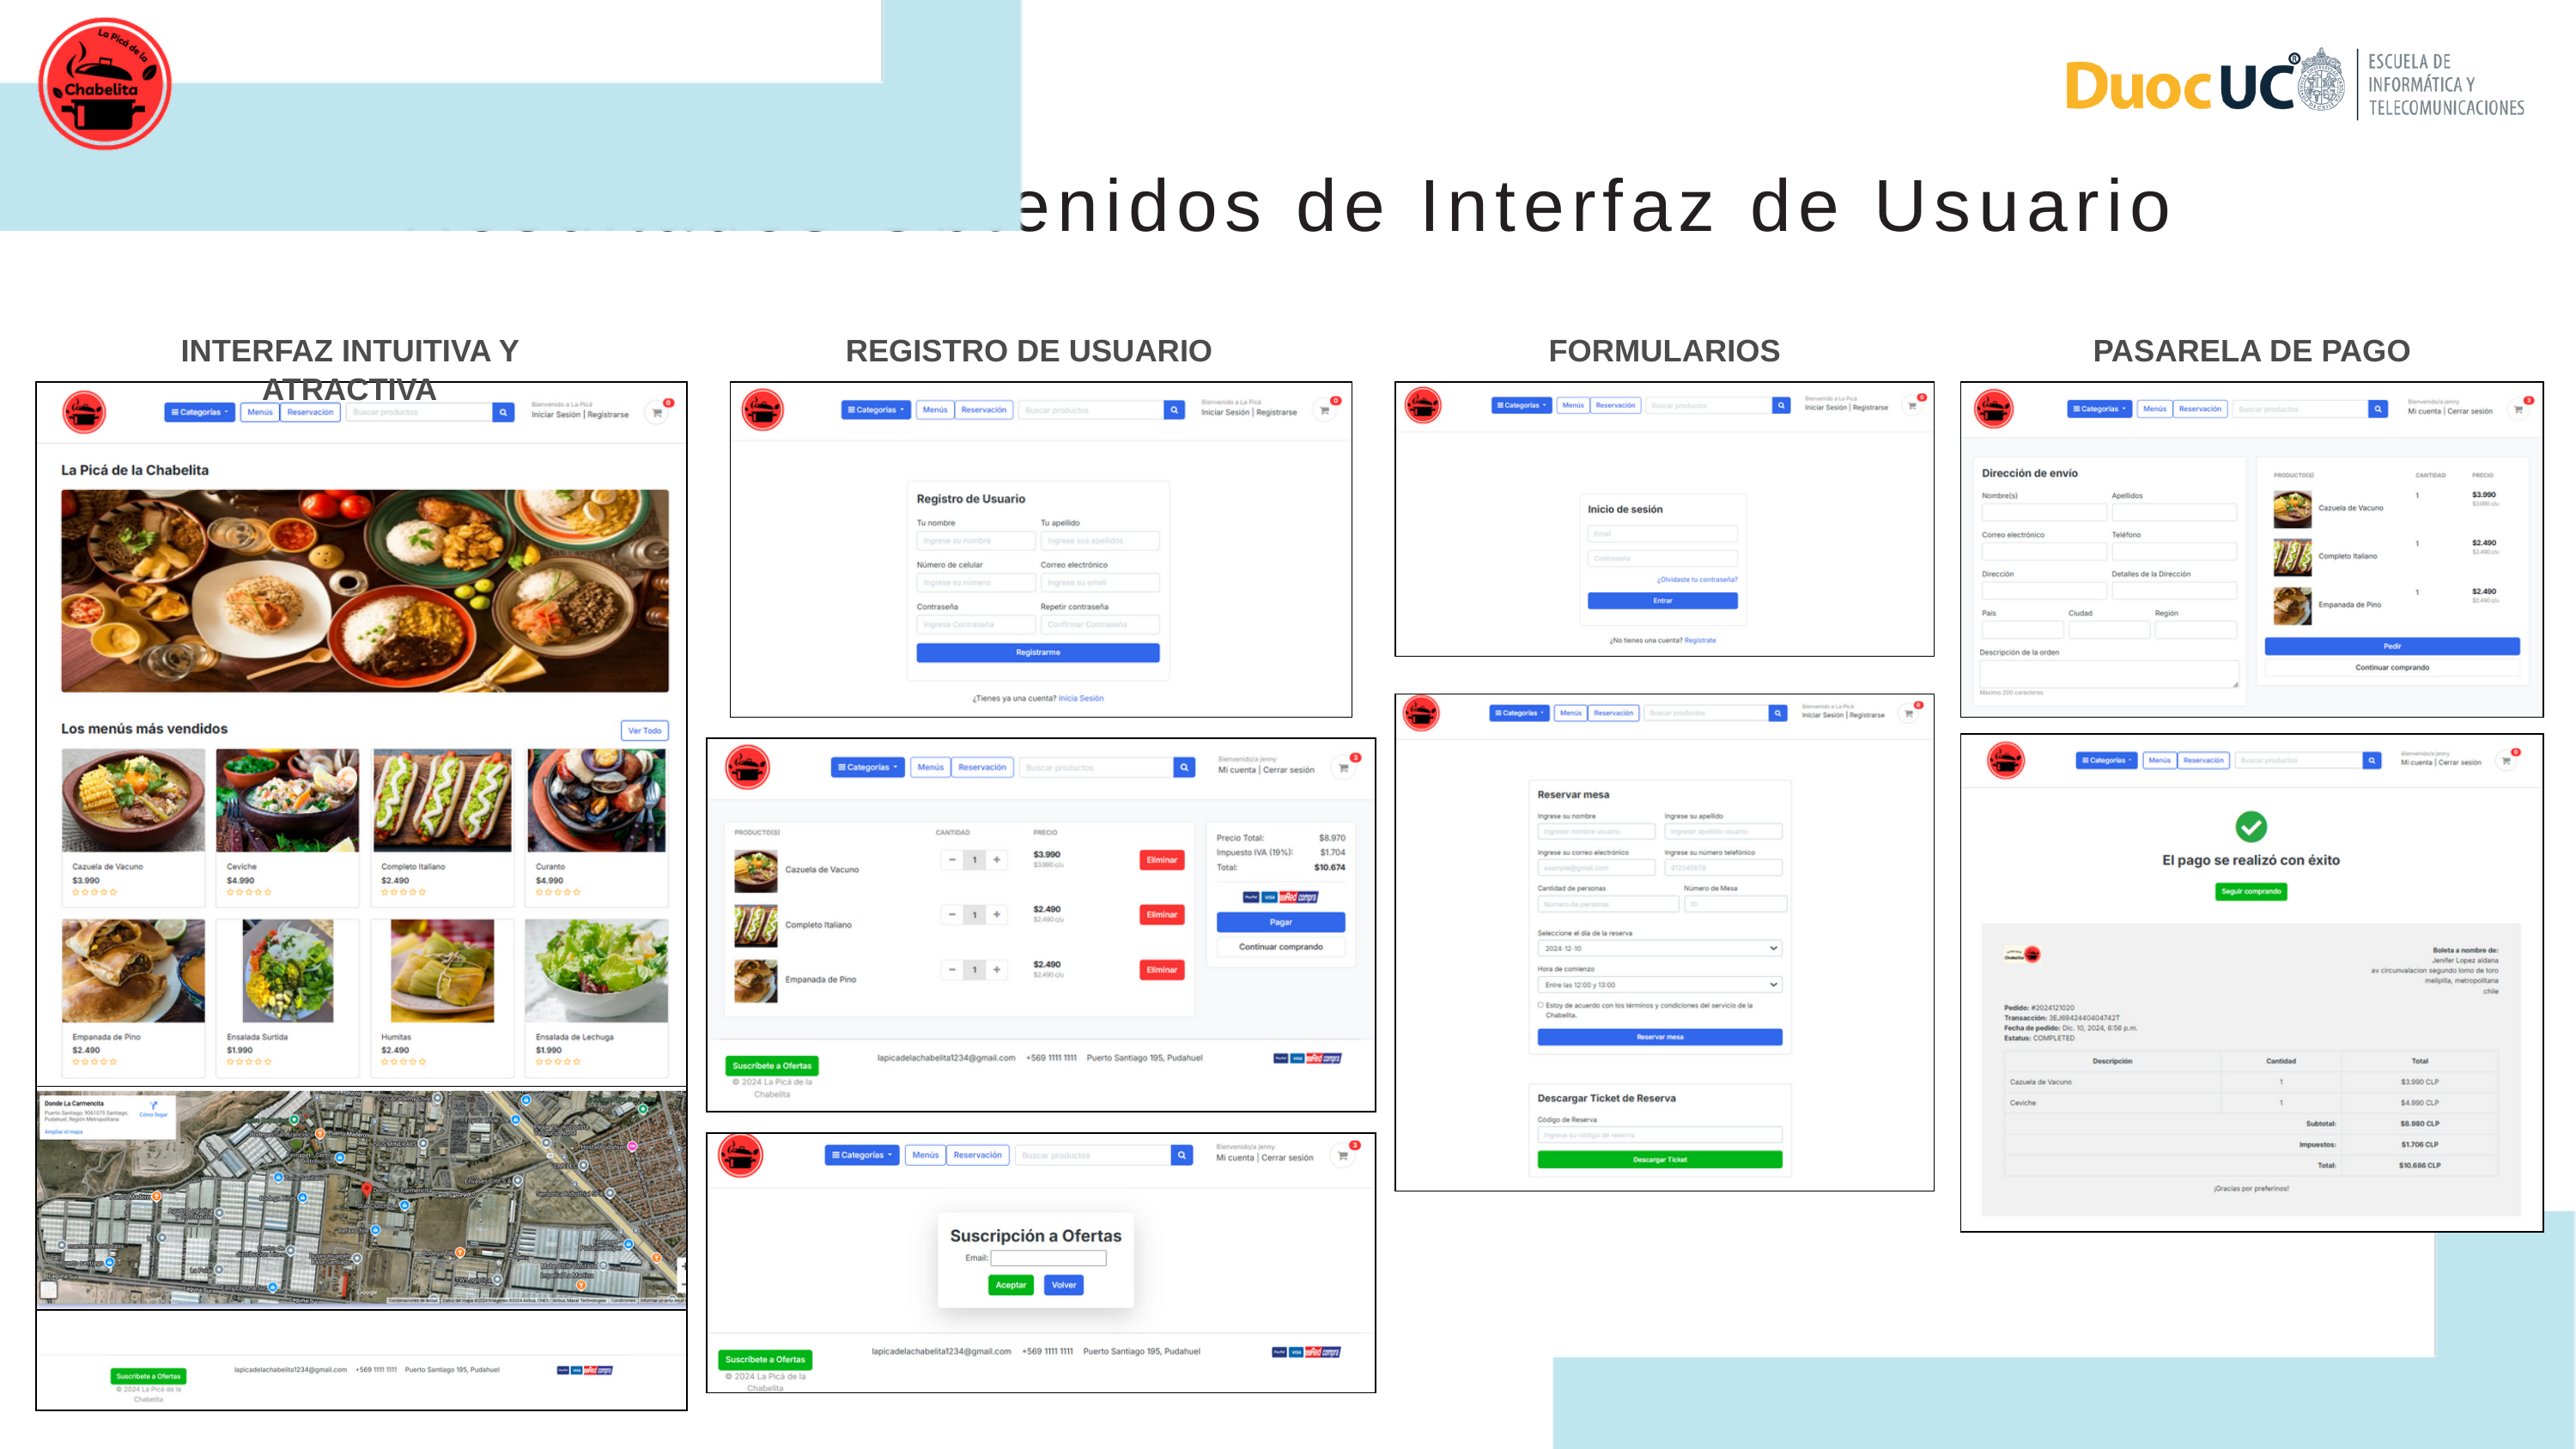

Resultados Obtenidos de Interfaz de Usuario
INTERFAZ INTUITIVA Y ATRACTIVA
REGISTRO DE USUARIO
FORMULARIOS
PASARELA DE PAGO